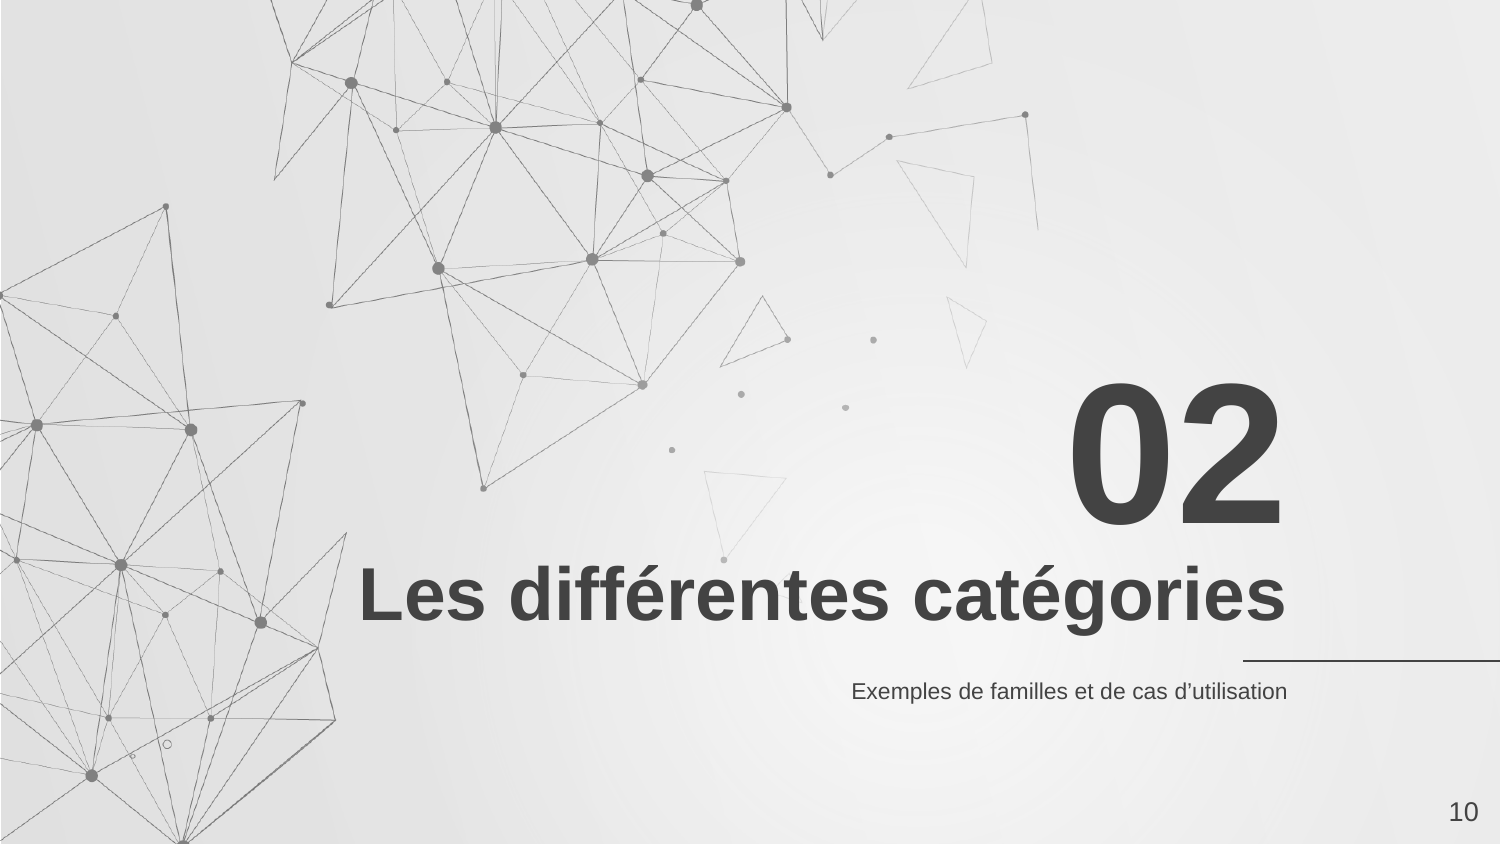

02
# Les différentes catégories
Exemples de familles et de cas d’utilisation
10